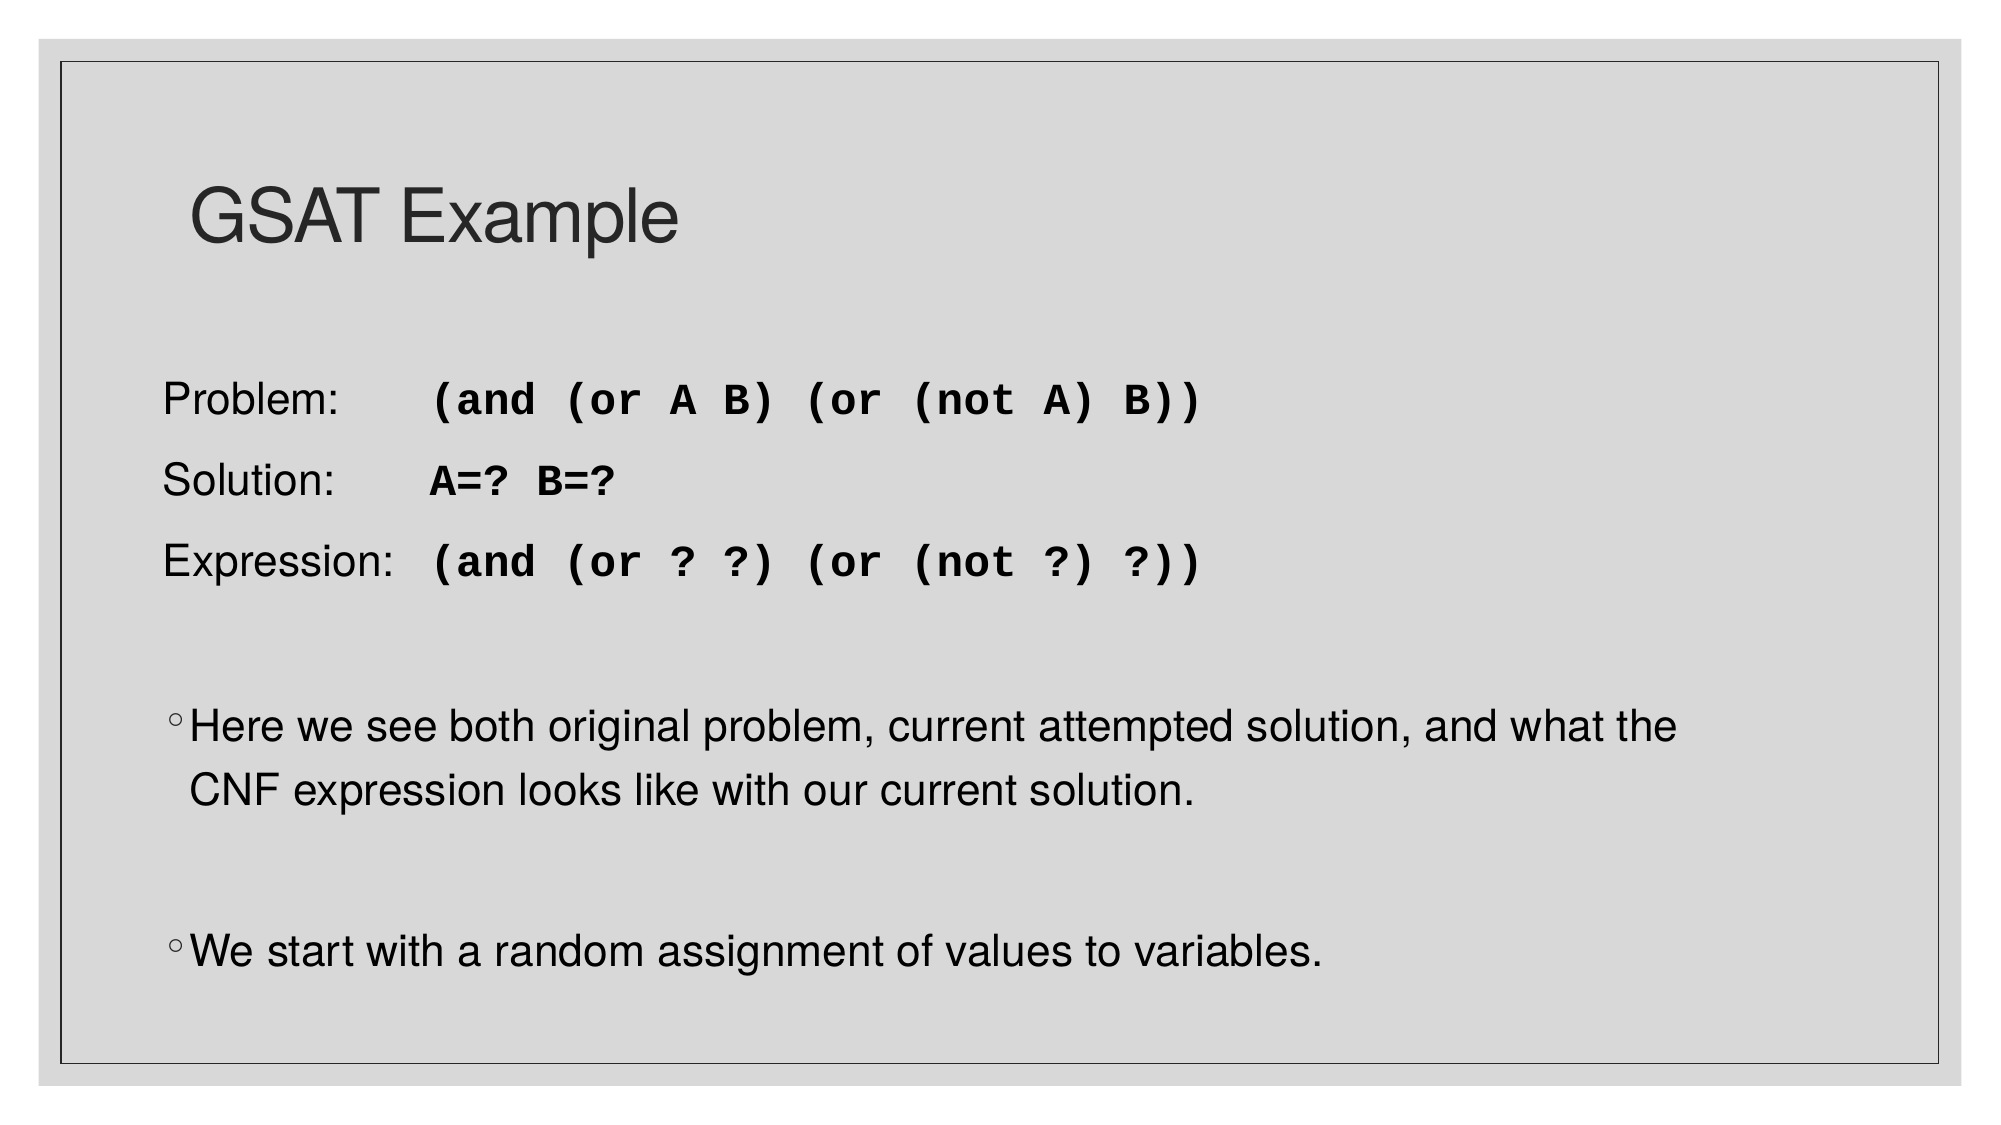

# GSAT Example
Problem:     	(and (or A B) (or (not A) B))
Solution:   	A=? B=?
Expression: 	(and (or ? ?) (or (not ?) ?))

Here we see both original problem, current attempted solution, and what the CNF expression looks like with our current solution.

We start with a random assignment of values to variables.